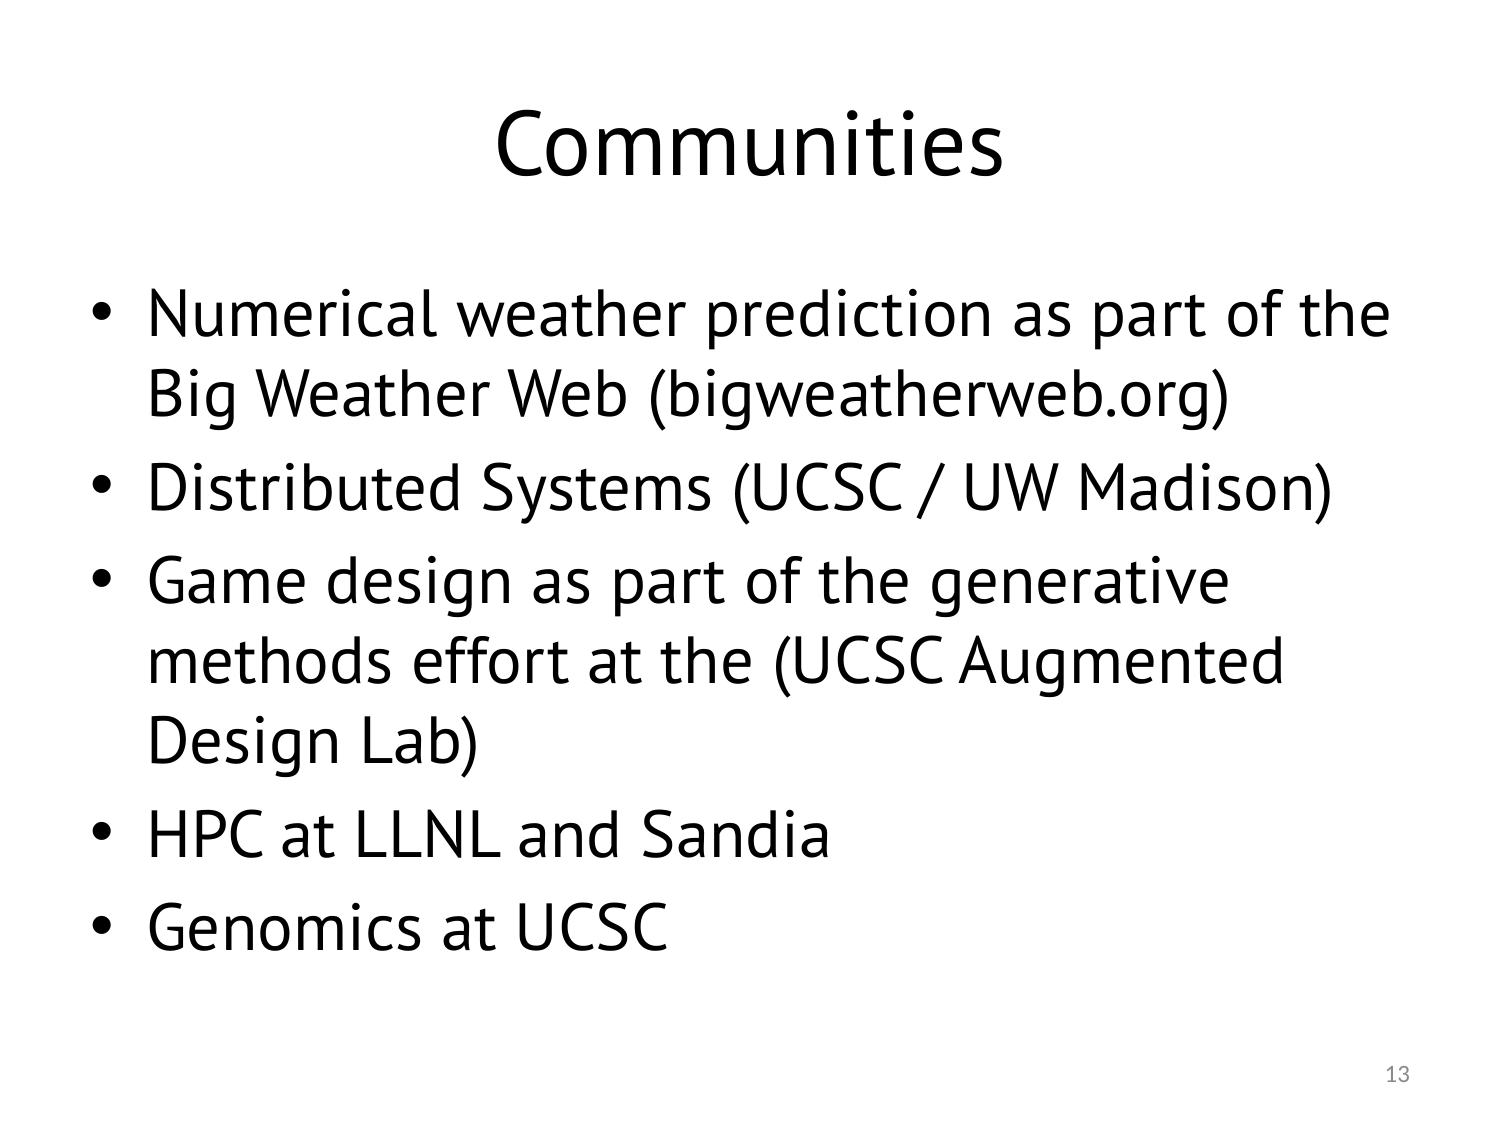

# Communities
Numerical weather prediction as part of the Big Weather Web (bigweatherweb.org)
Distributed Systems (UCSC / UW Madison)
Game design as part of the generative methods effort at the (UCSC Augmented Design Lab)
HPC at LLNL and Sandia
Genomics at UCSC
13